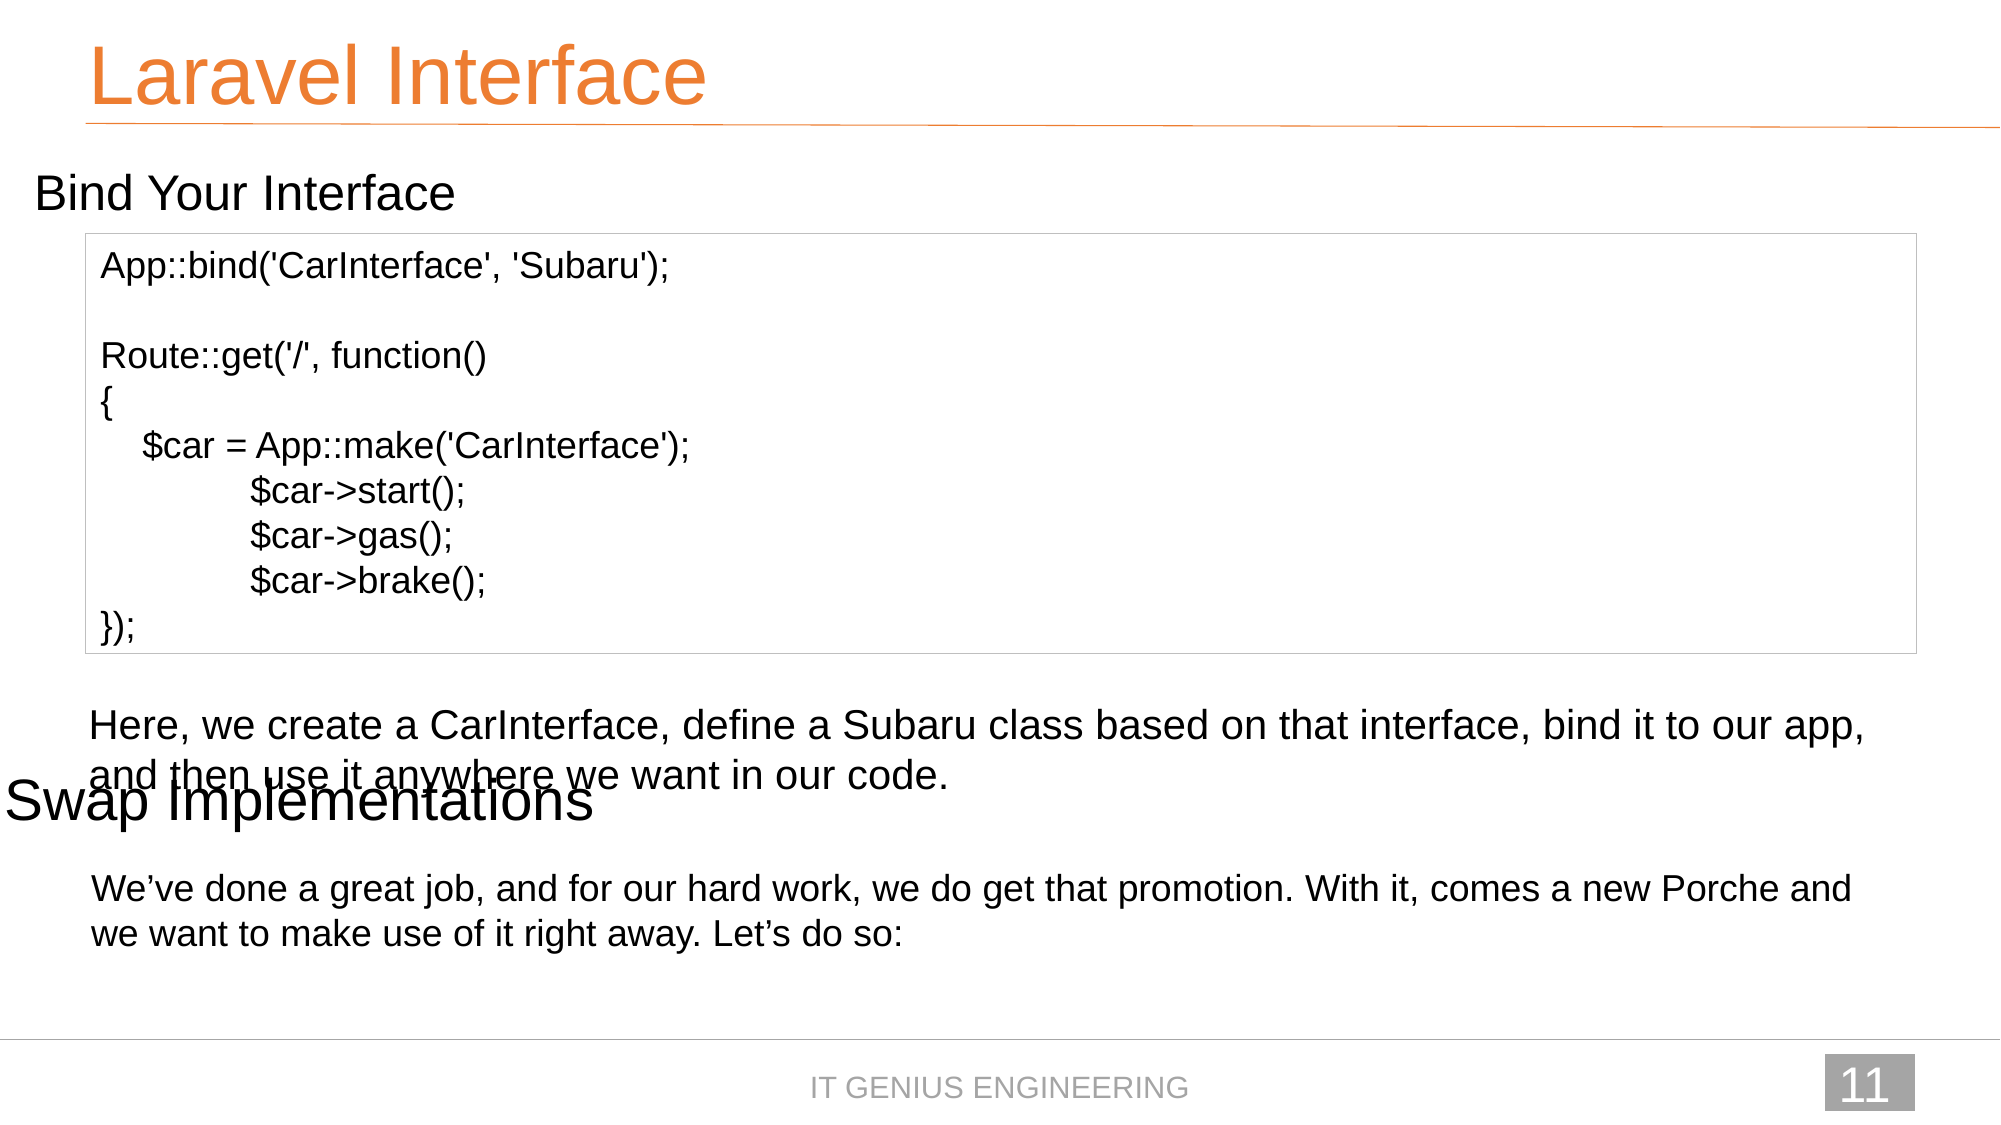

Laravel Interface
Bind Your Interface
App::bind('CarInterface', 'Subaru');

Route::get('/', function()
{
    $car = App::make('CarInterface');
	$car->start();
	$car->gas();
	$car->brake();
});
Here, we create a CarInterface, define a Subaru class based on that interface, bind it to our app, and then use it anywhere we want in our code.
Swap Implementations
We’ve done a great job, and for our hard work, we do get that promotion. With it, comes a new Porche and we want to make use of it right away. Let’s do so:
116
IT GENIUS ENGINEERING